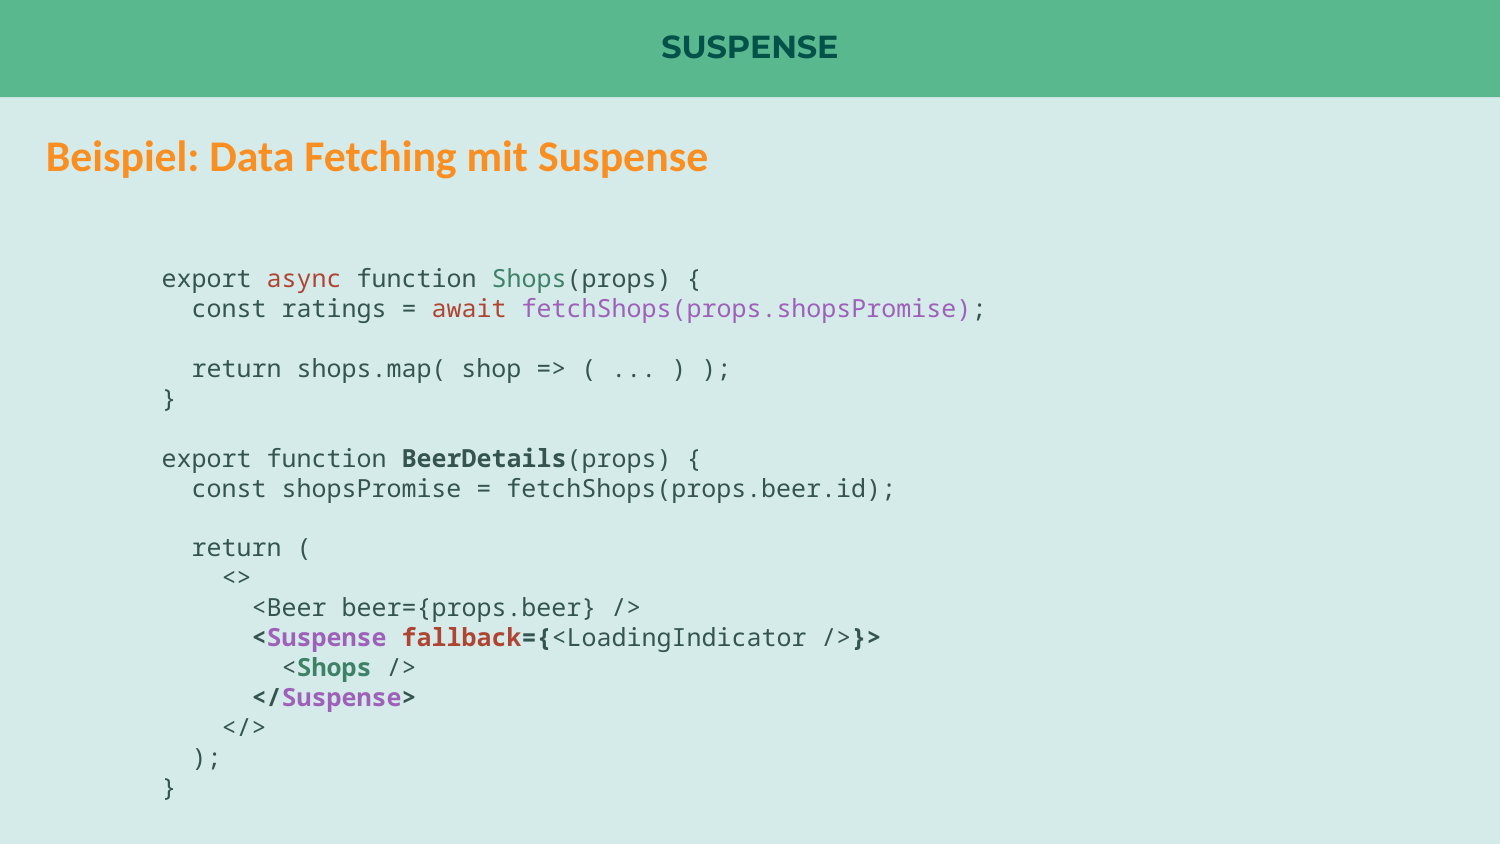

# Suspense
Beispiel: Data Fetching mit Suspense

export async function Shops(props) {
  const ratings = await fetchShops(props.shopsPromise);
  return shops.map( shop => ( ... ) );
}

export function BeerDetails(props) {
  const shopsPromise = fetchShops(props.beer.id);
  return (
    <>
      <Beer beer={props.beer} />
      <Suspense fallback={<LoadingIndicator />}>
        <Shops />
      </Suspense>
    </>
  );
}